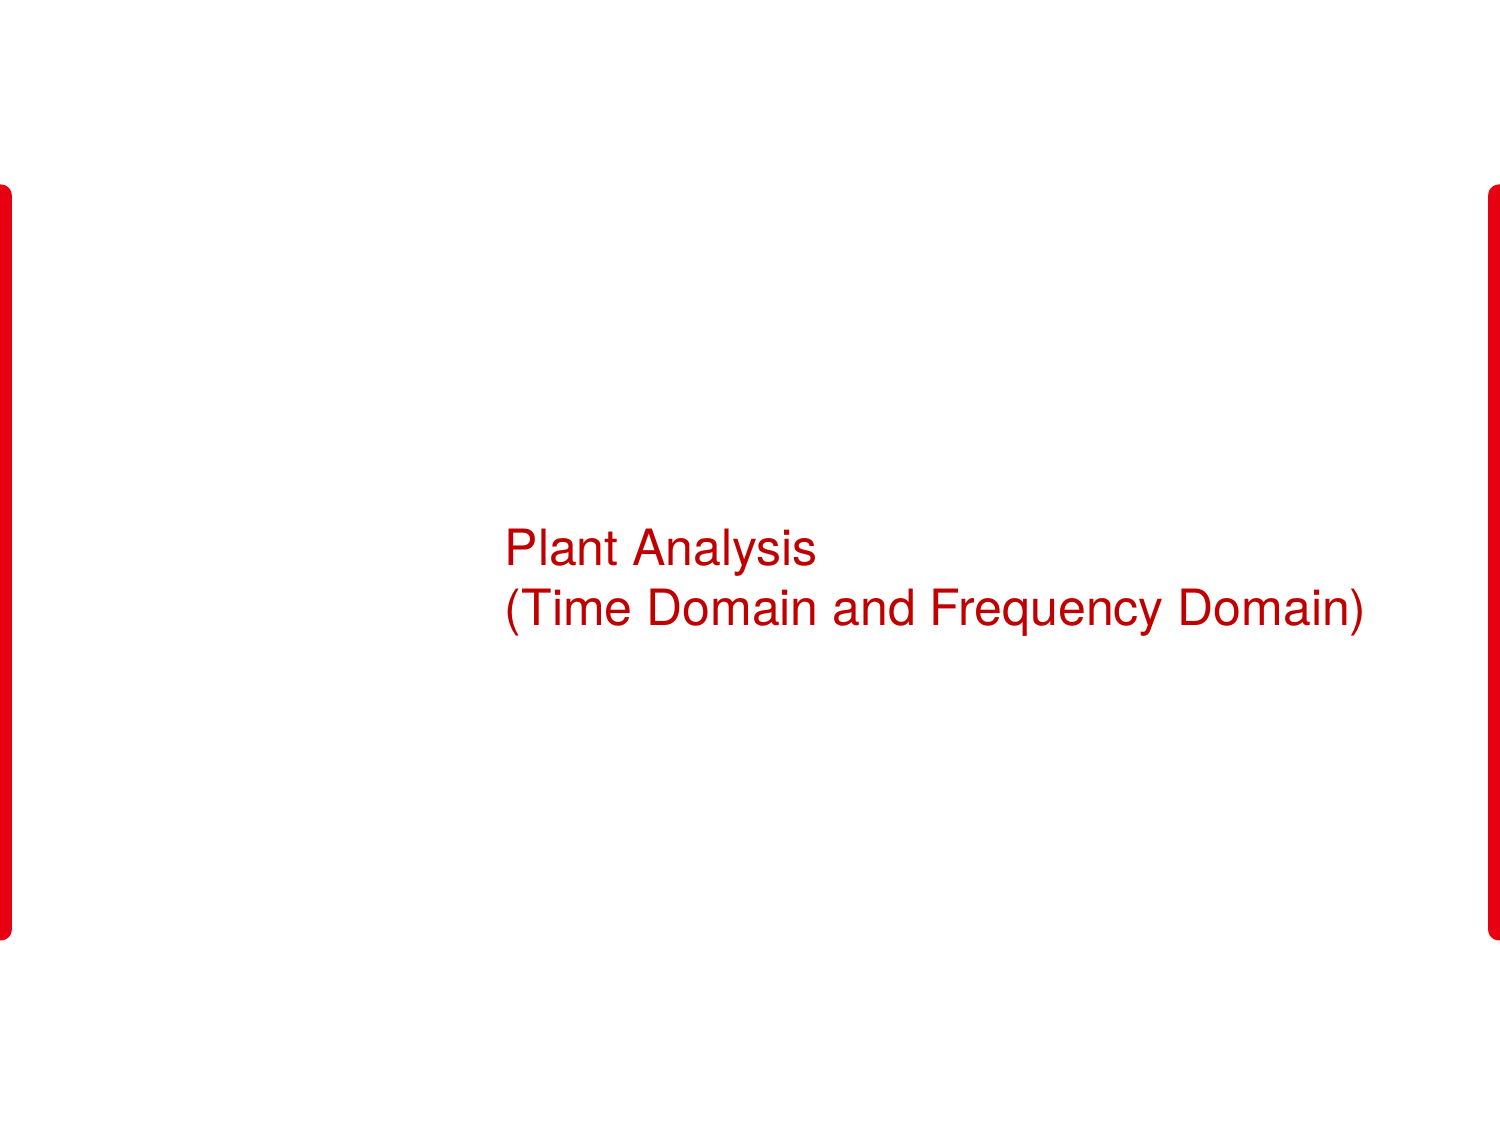

Plant Analysis
(Time Domain and Frequency Domain)